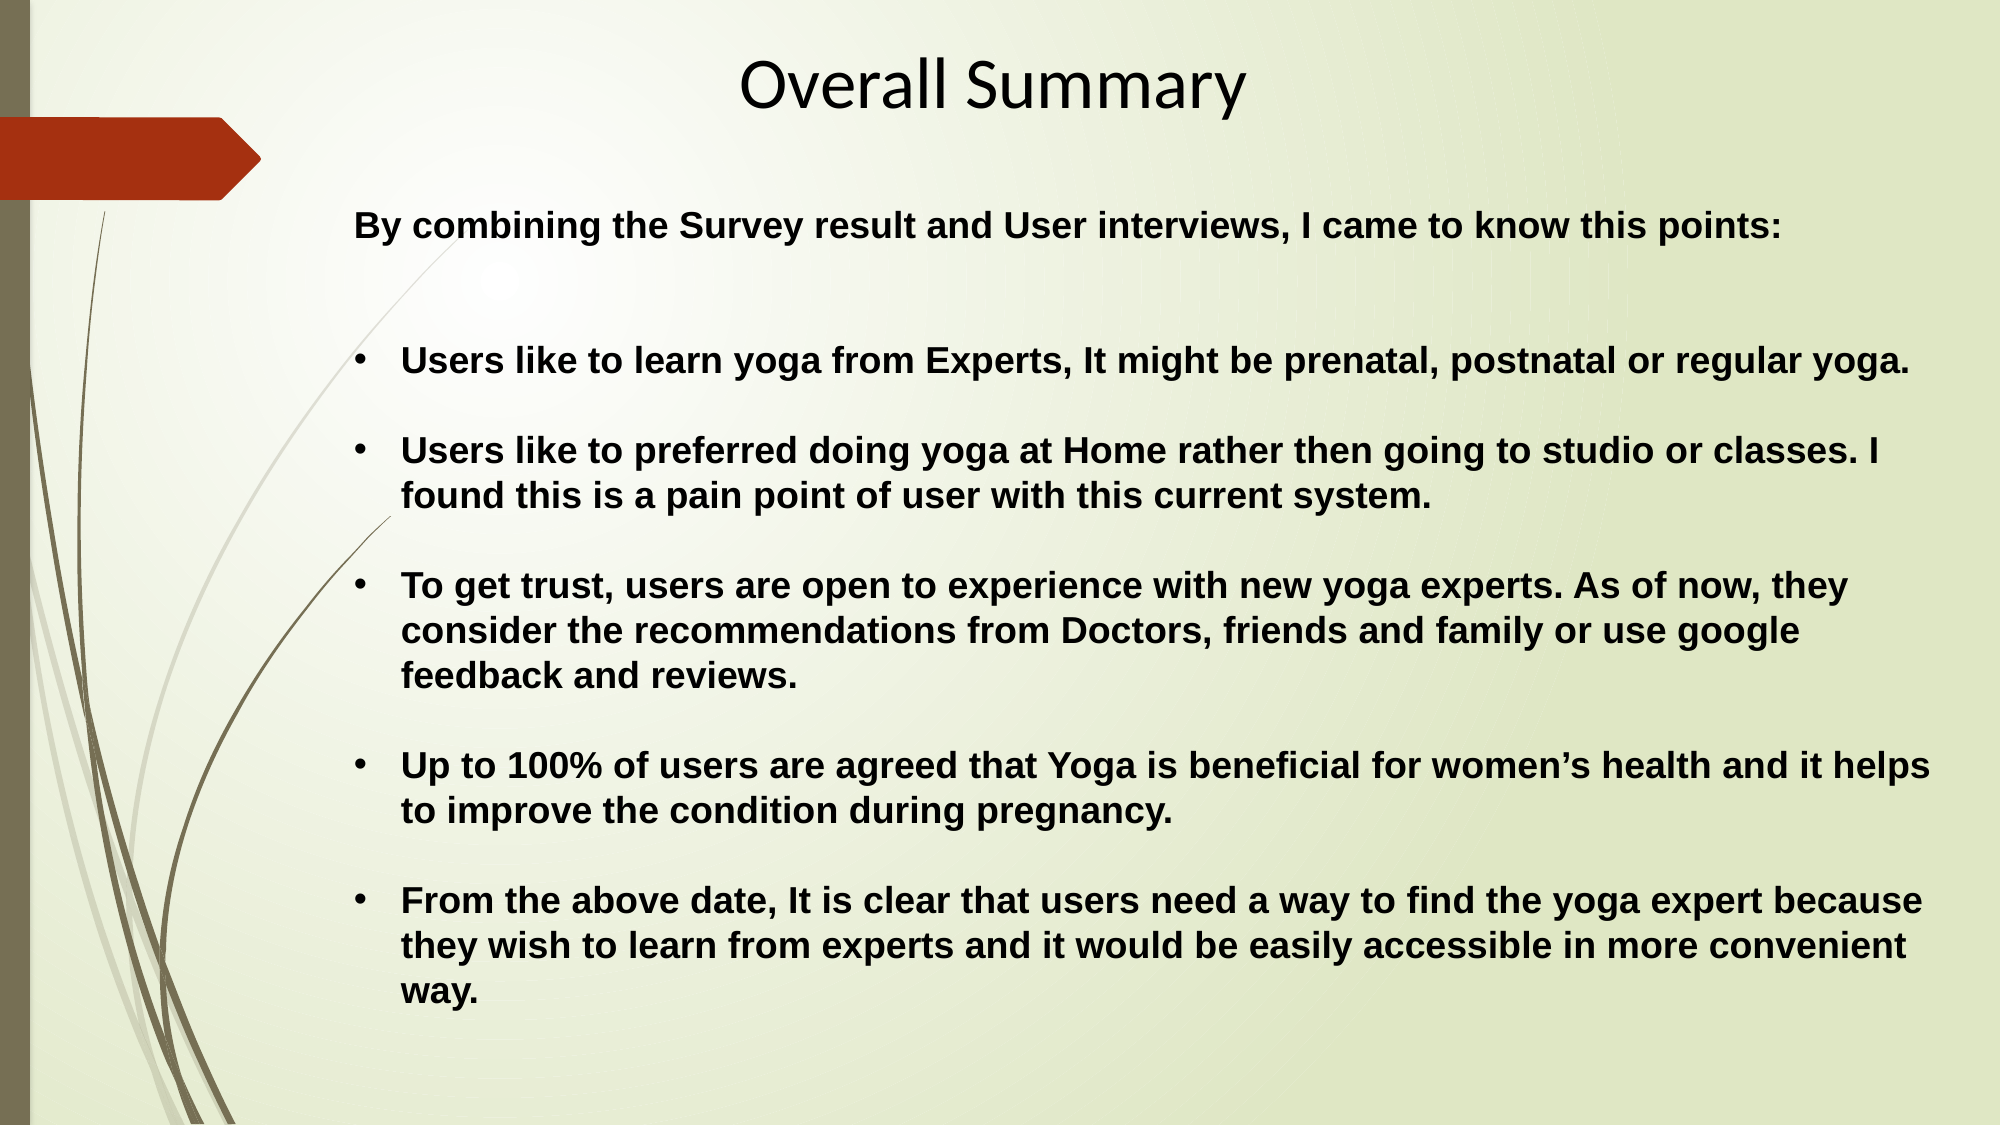

Overall Summary
By combining the Survey result and User interviews, I came to know this points:

Users like to learn yoga from Experts, It might be prenatal, postnatal or regular yoga.

Users like to preferred doing yoga at Home rather then going to studio or classes. I found this is a pain point of user with this current system.

To get trust, users are open to experience with new yoga experts. As of now, they consider the recommendations from Doctors, friends and family or use google feedback and reviews.

Up to 100% of users are agreed that Yoga is beneficial for women’s health and it helps to improve the condition during pregnancy.

From the above date, It is clear that users need a way to find the yoga expert because they wish to learn from experts and it would be easily accessible in more convenient way.